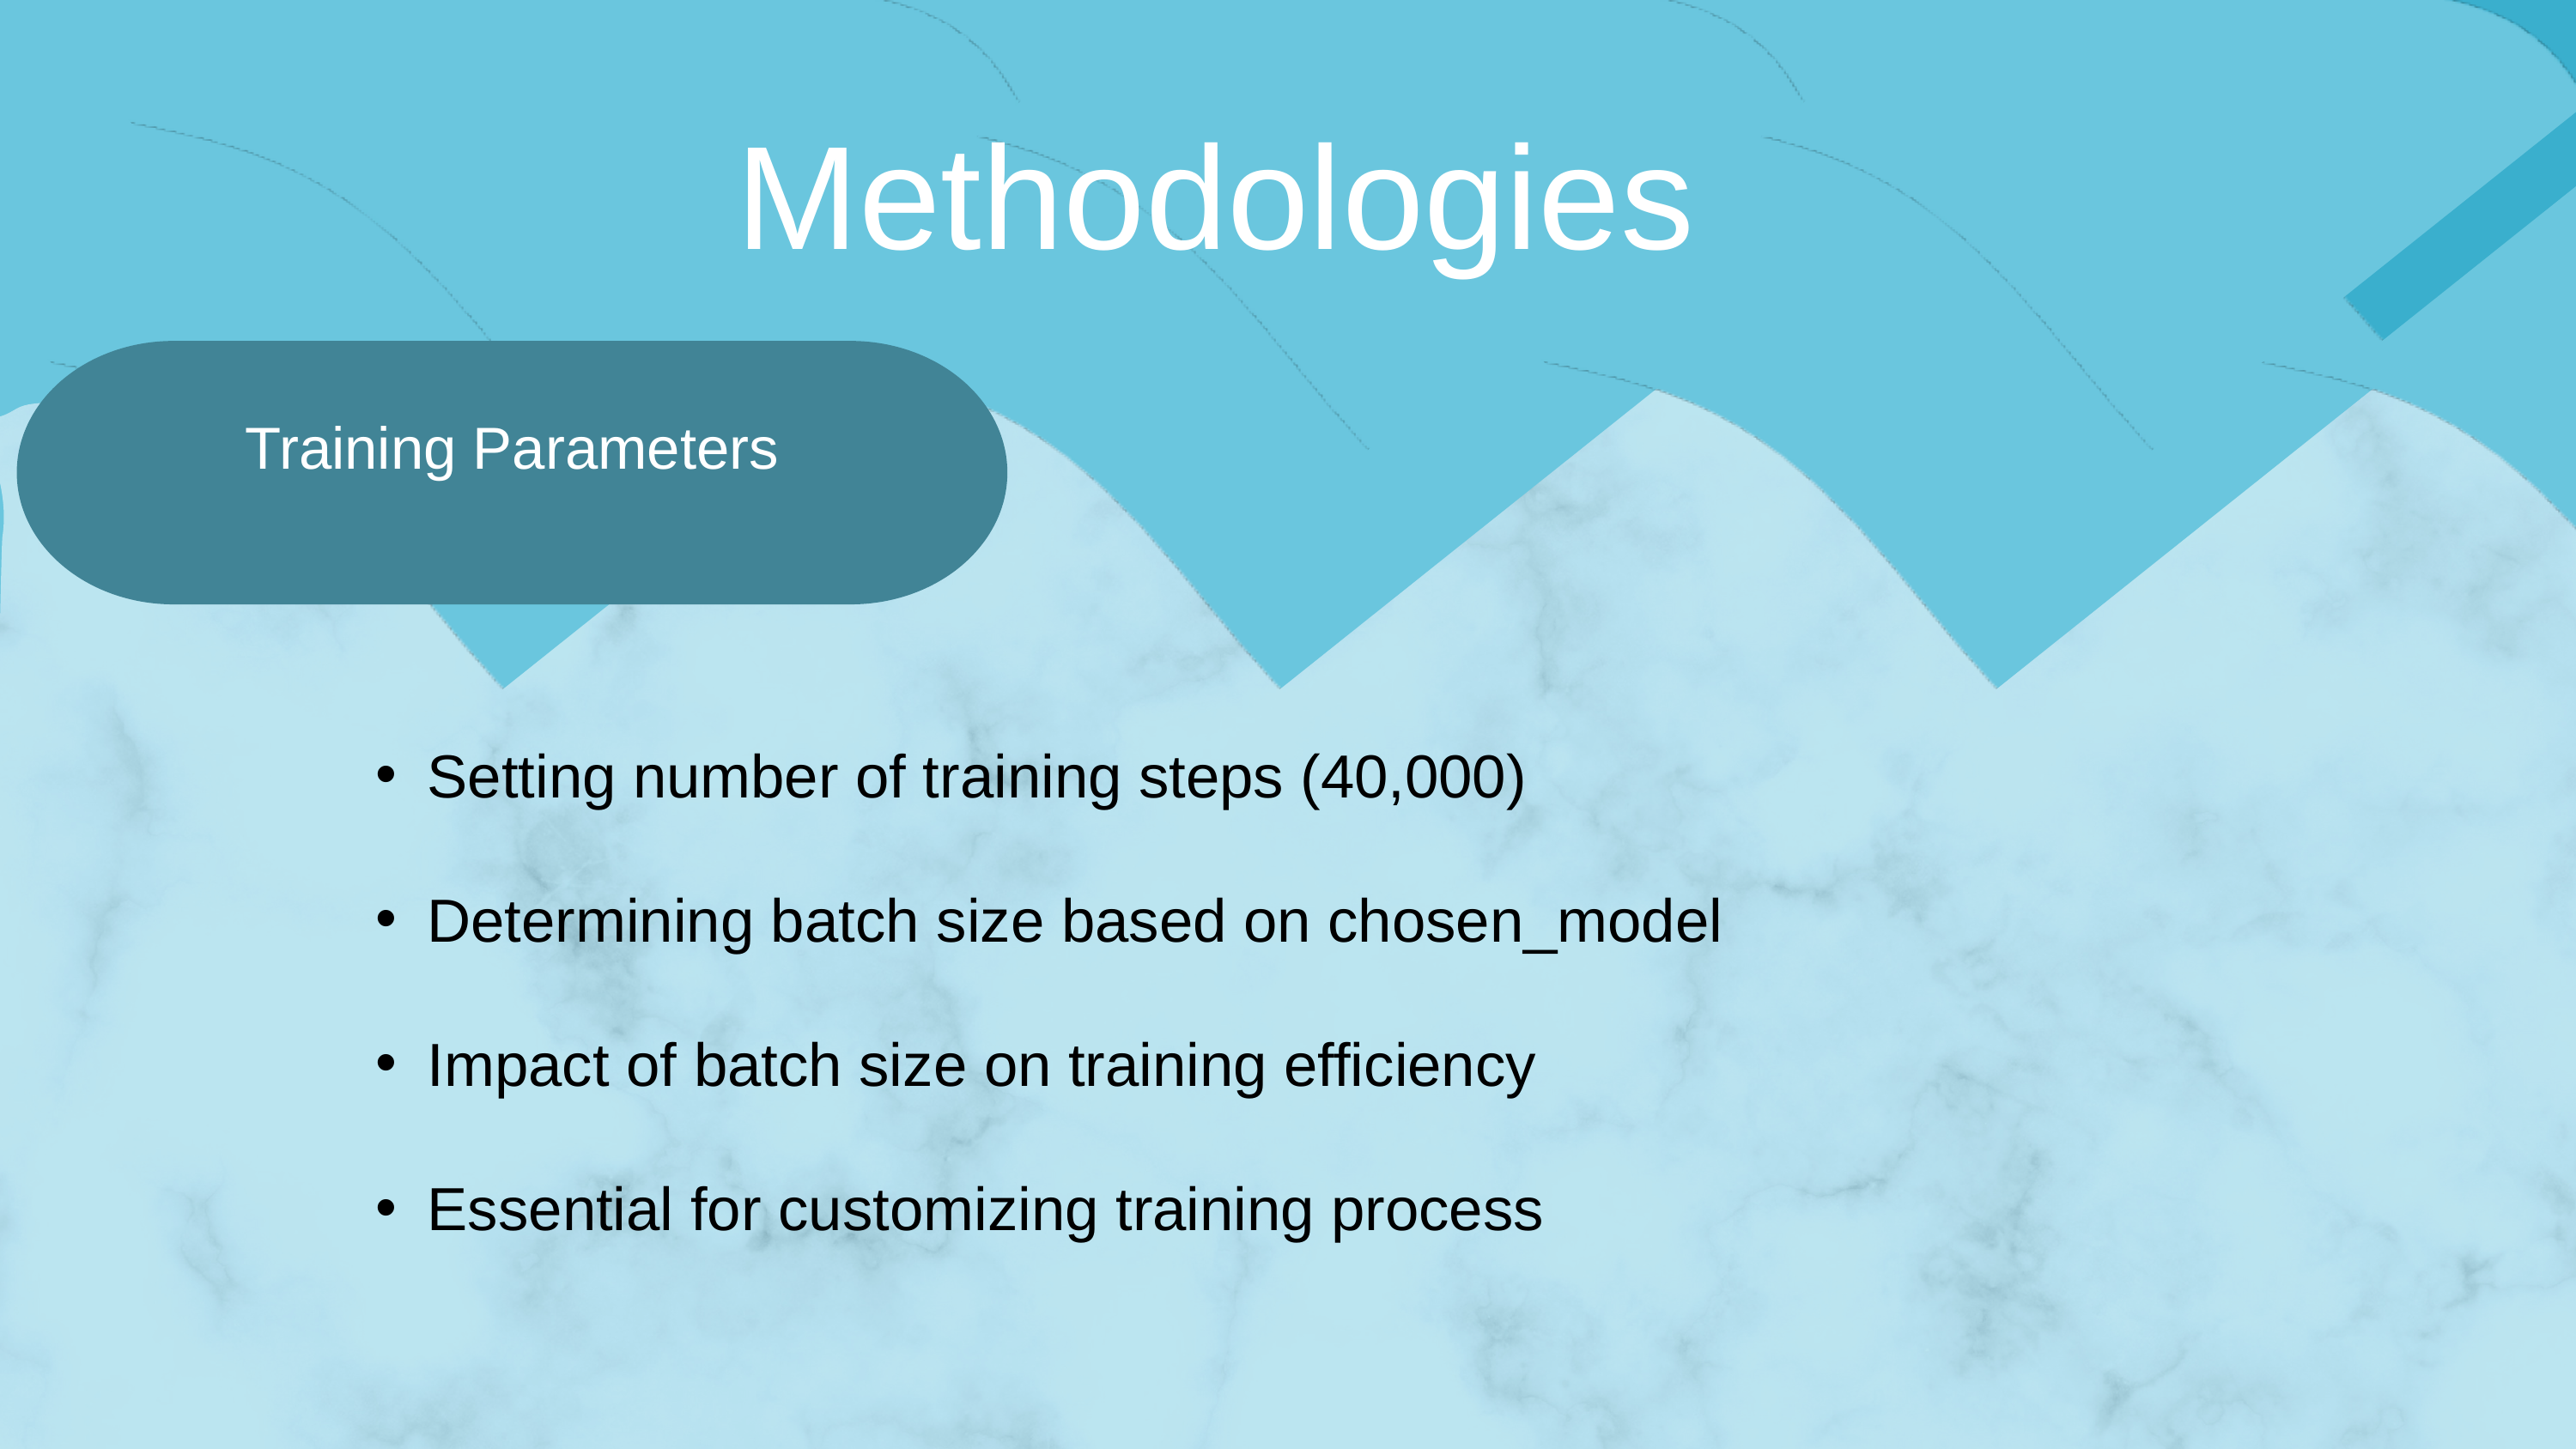

Methodologies

Training Parameters
Setting number of training steps (40,000)
Determining batch size based on chosen_model
Impact of batch size on training efficiency
Essential for customizing training process